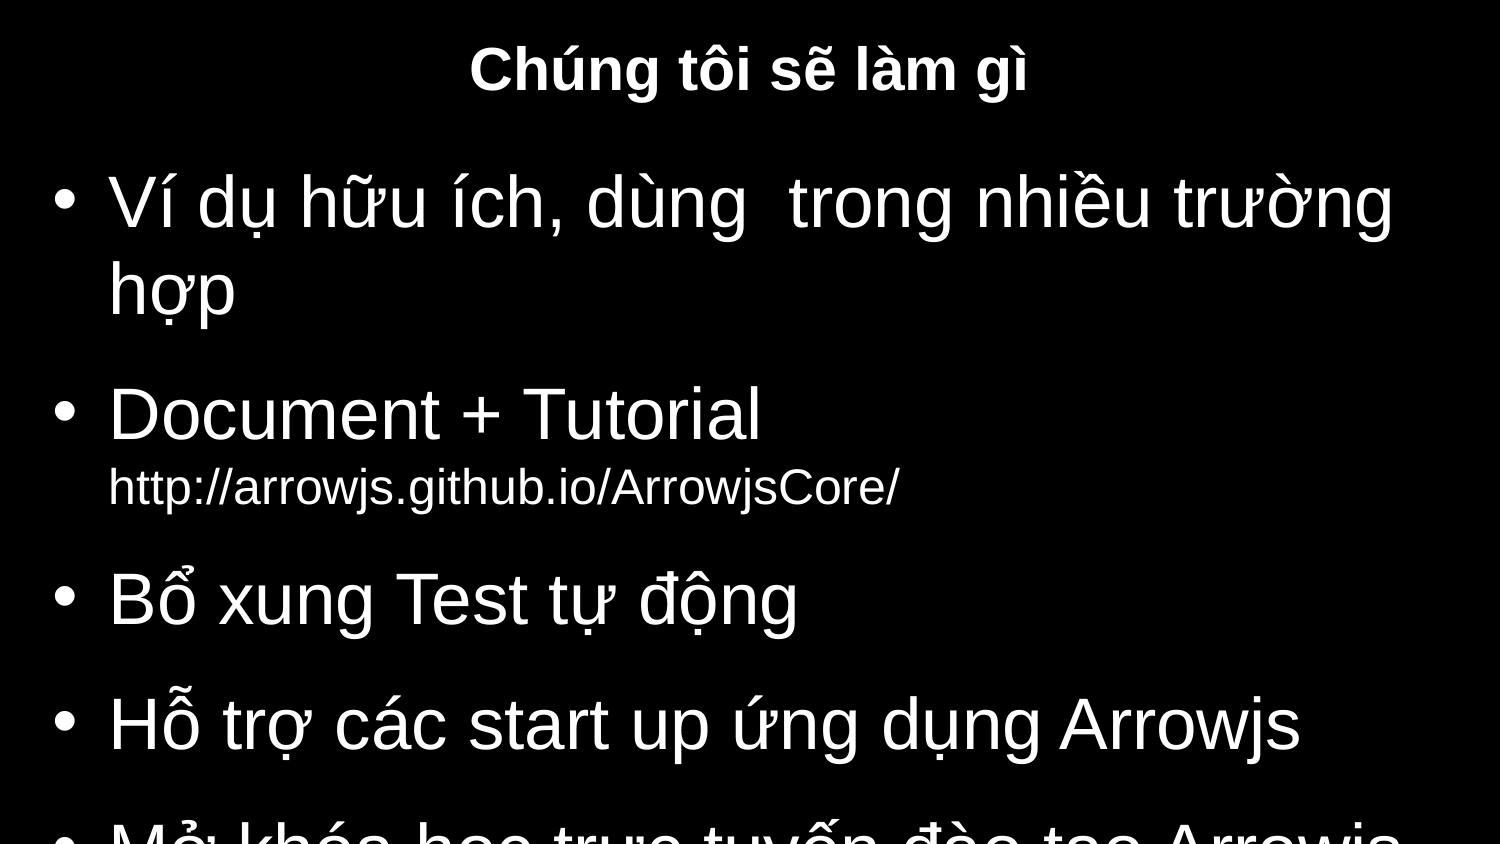

Chúng tôi sẽ làm gì
Ví dụ hữu ích, dùng  trong nhiều trường hợp
Document + Tutorial
http://arrowjs.github.io/ArrowjsCore/
Bổ xung Test tự động
Hỗ trợ các start up ứng dụng Arrowjs
Mở khóa học trực tuyến đào tạo Arrowjs